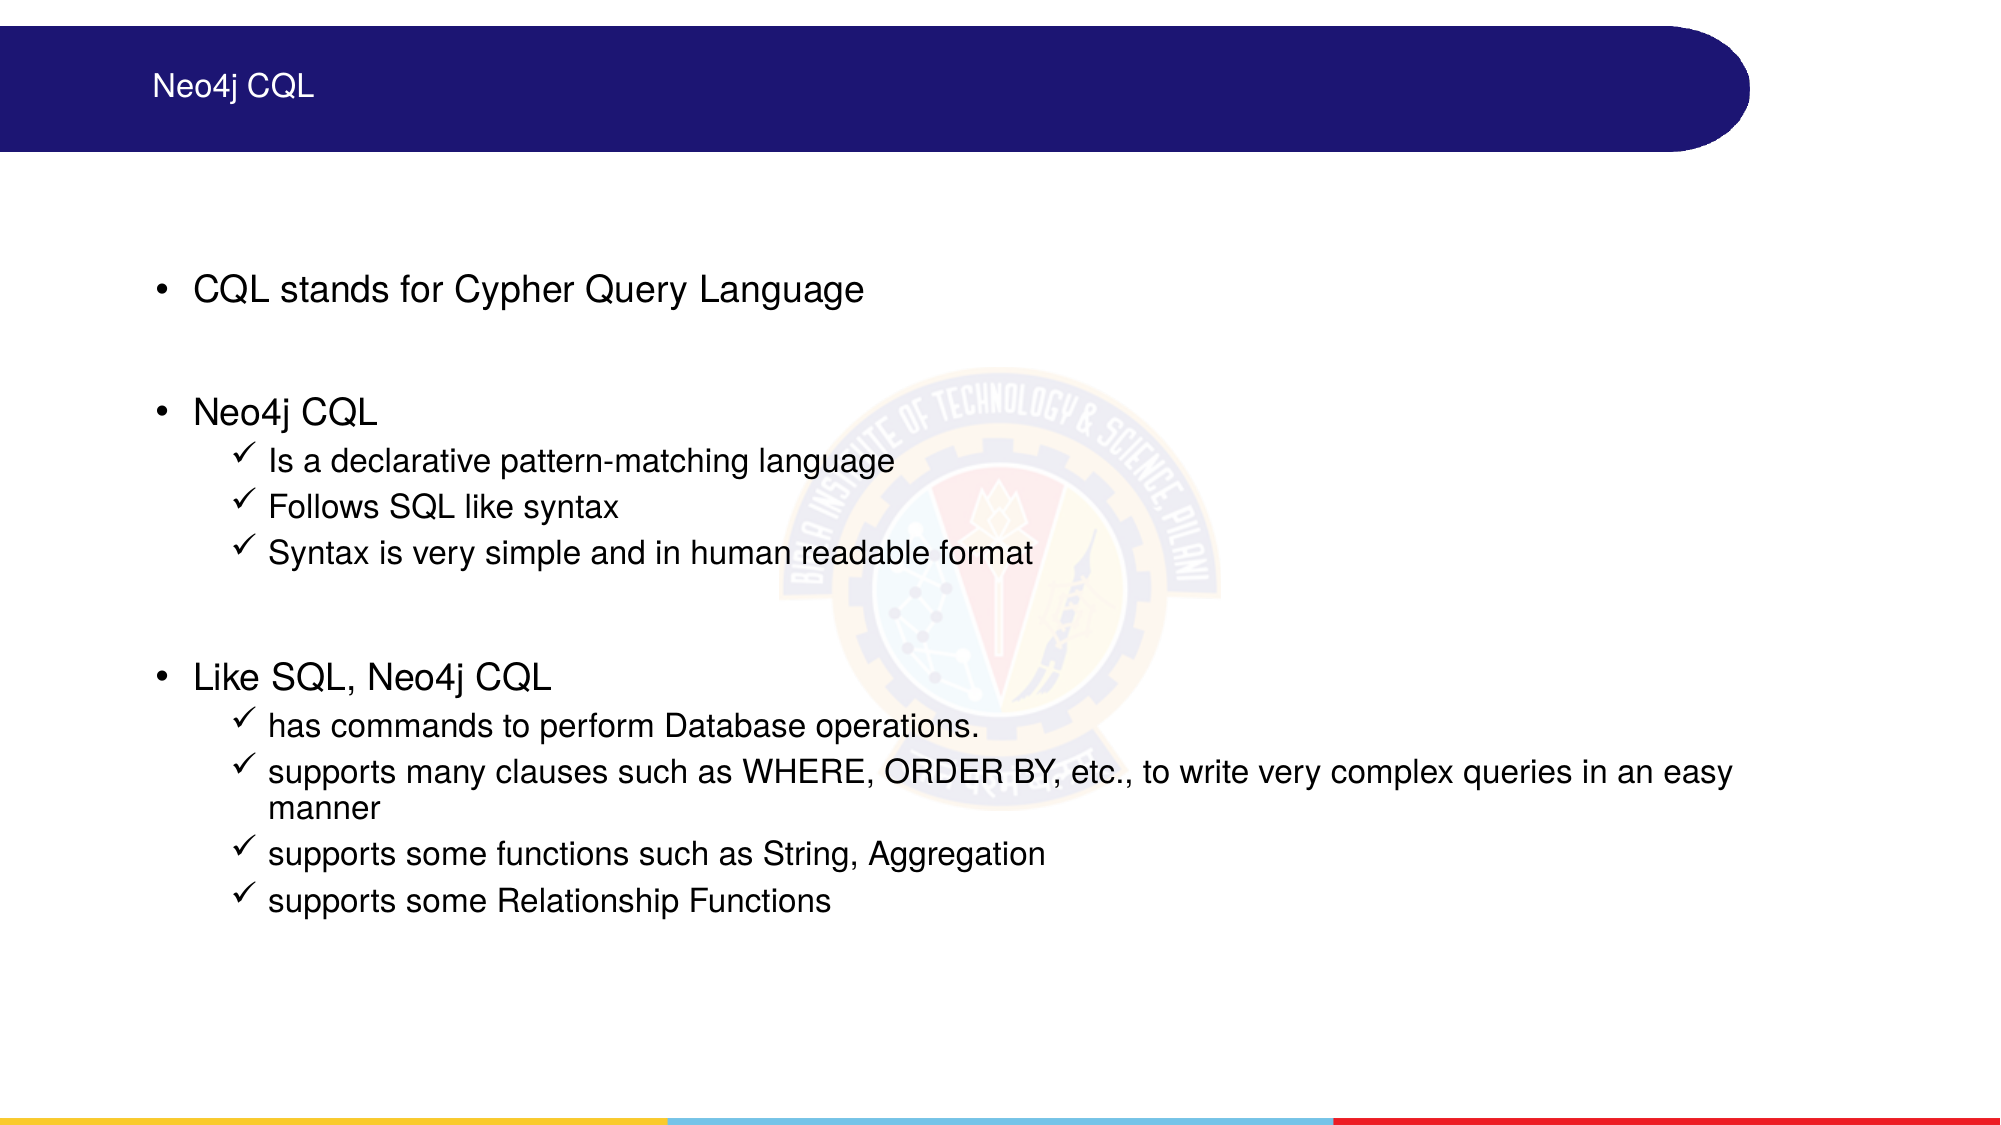

# Neo4j CQL

CQL stands for Cypher Query Language

Neo4j CQL
Is a declarative pattern-matching language
Follows SQL like syntax
Syntax is very simple and in human readable format

Like SQL, Neo4j CQL
has commands to perform Database operations.
supports many clauses such as WHERE, ORDER BY, etc., to write very complex queries in an easy manner
supports some functions such as String, Aggregation
supports some Relationship Functions